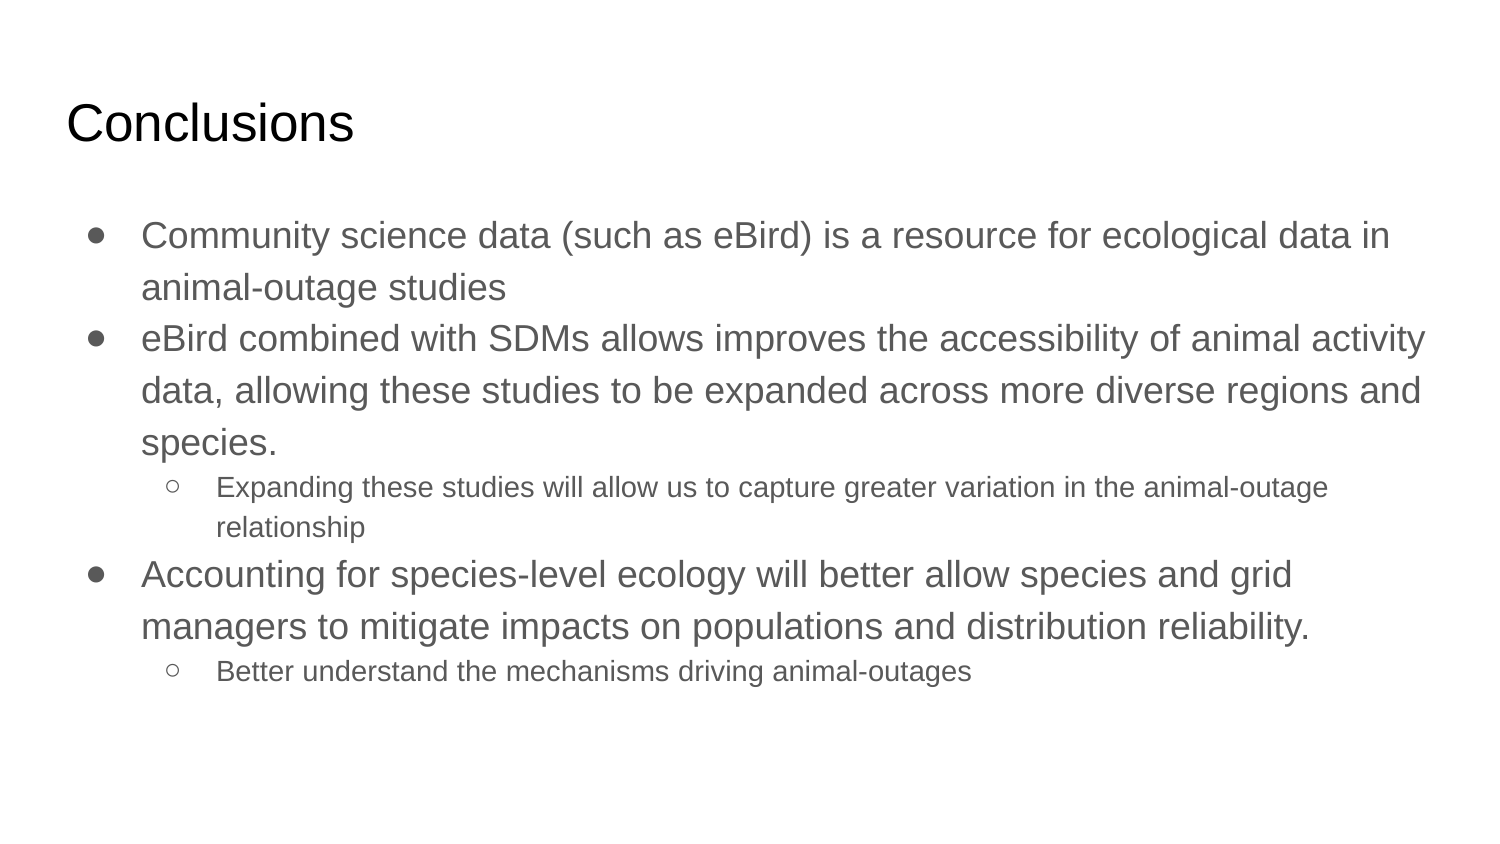

# Conclusions
Community science data (such as eBird) is a resource for ecological data in animal-outage studies
eBird combined with SDMs allows improves the accessibility of animal activity data, allowing these studies to be expanded across more diverse regions and species.
Expanding these studies will allow us to capture greater variation in the animal-outage relationship
Accounting for species-level ecology will better allow species and grid managers to mitigate impacts on populations and distribution reliability.
Better understand the mechanisms driving animal-outages